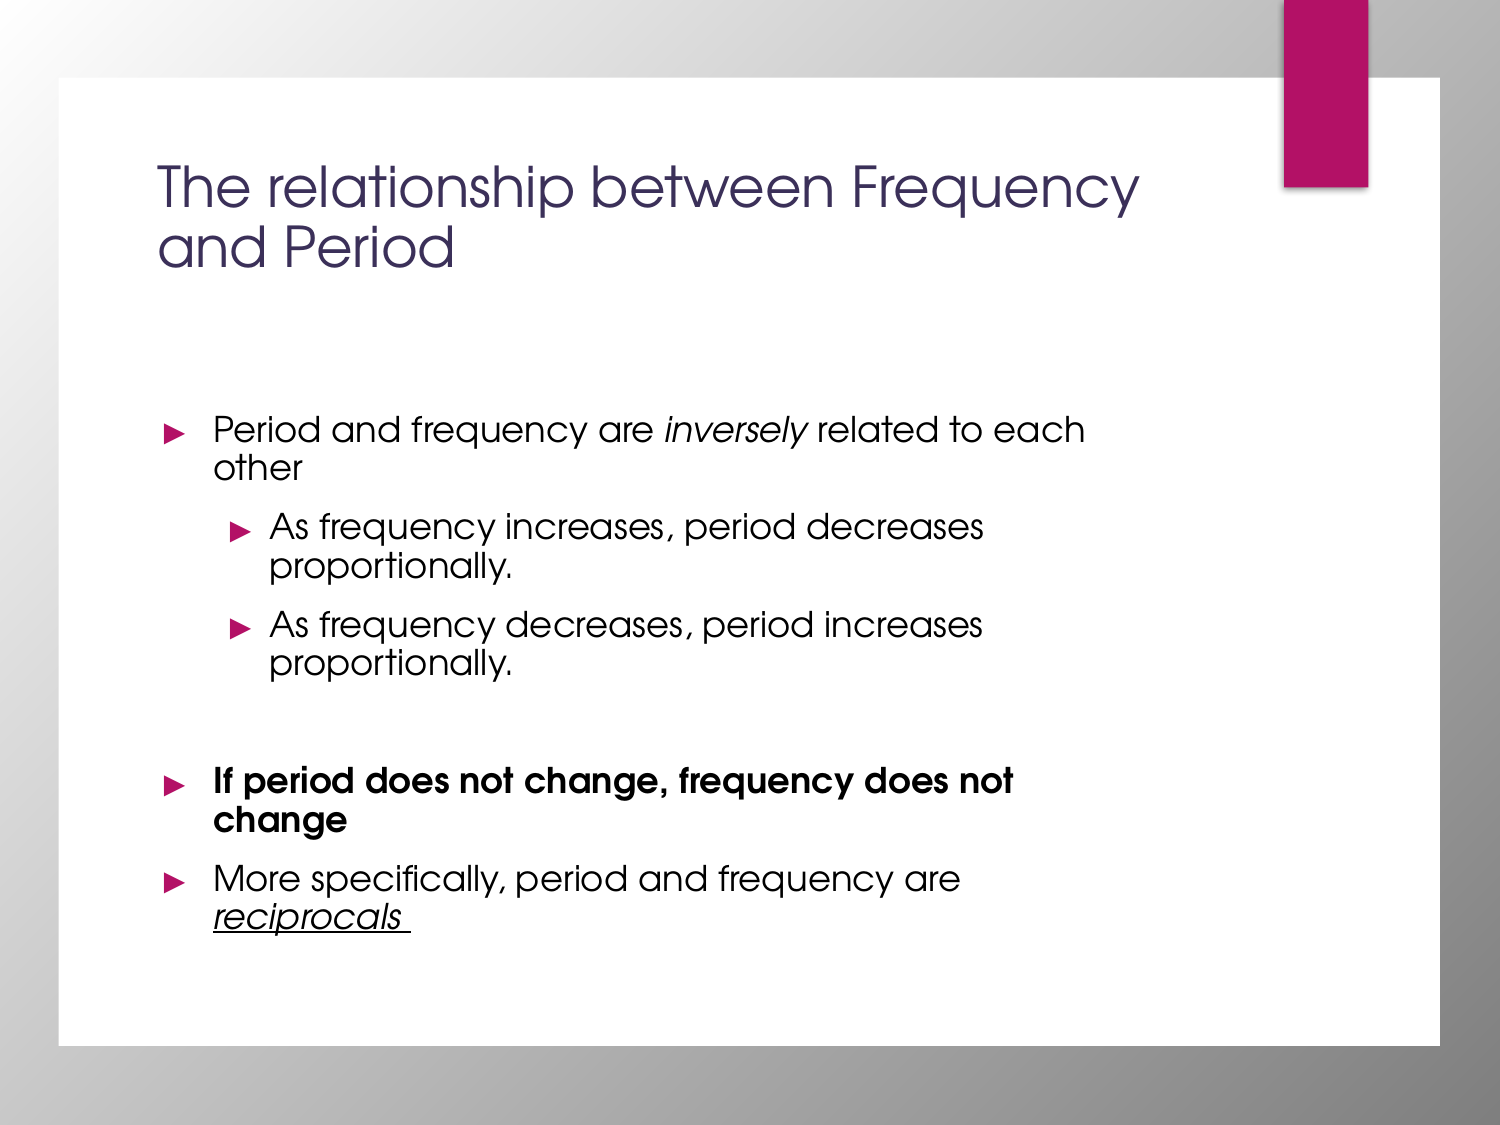

# The relationship between Frequency and Period

Period and frequency are inversely related to each other
As frequency increases, period decreases proportionally.
As frequency decreases, period increases proportionally.

If period does not change, frequency does not change
More specifically, period and frequency are reciprocals